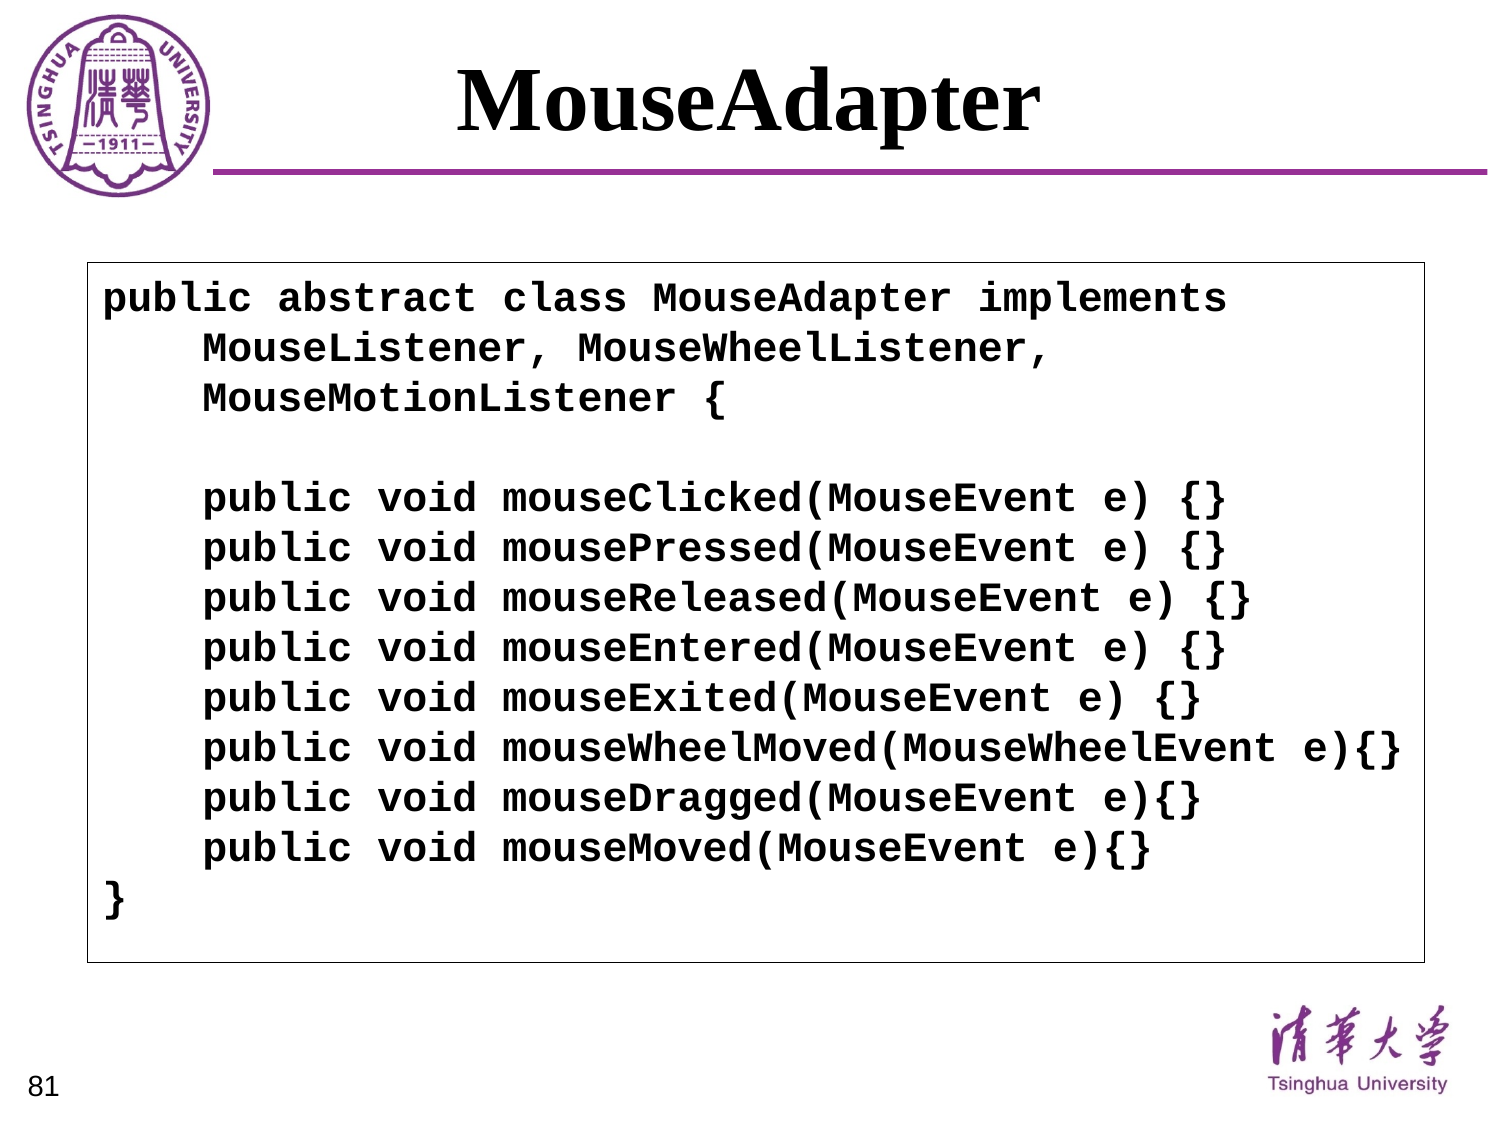

# MouseAdapter
public abstract class MouseAdapter implements
    MouseListener, MouseWheelListener,
    MouseMotionListener {

    public void mouseClicked(MouseEvent e) {}
    public void mousePressed(MouseEvent e) {}
    public void mouseReleased(MouseEvent e) {}
    public void mouseEntered(MouseEvent e) {}
    public void mouseExited(MouseEvent e) {}
    public void mouseWheelMoved(MouseWheelEvent e){}
    public void mouseDragged(MouseEvent e){}
    public void mouseMoved(MouseEvent e){}
}
81